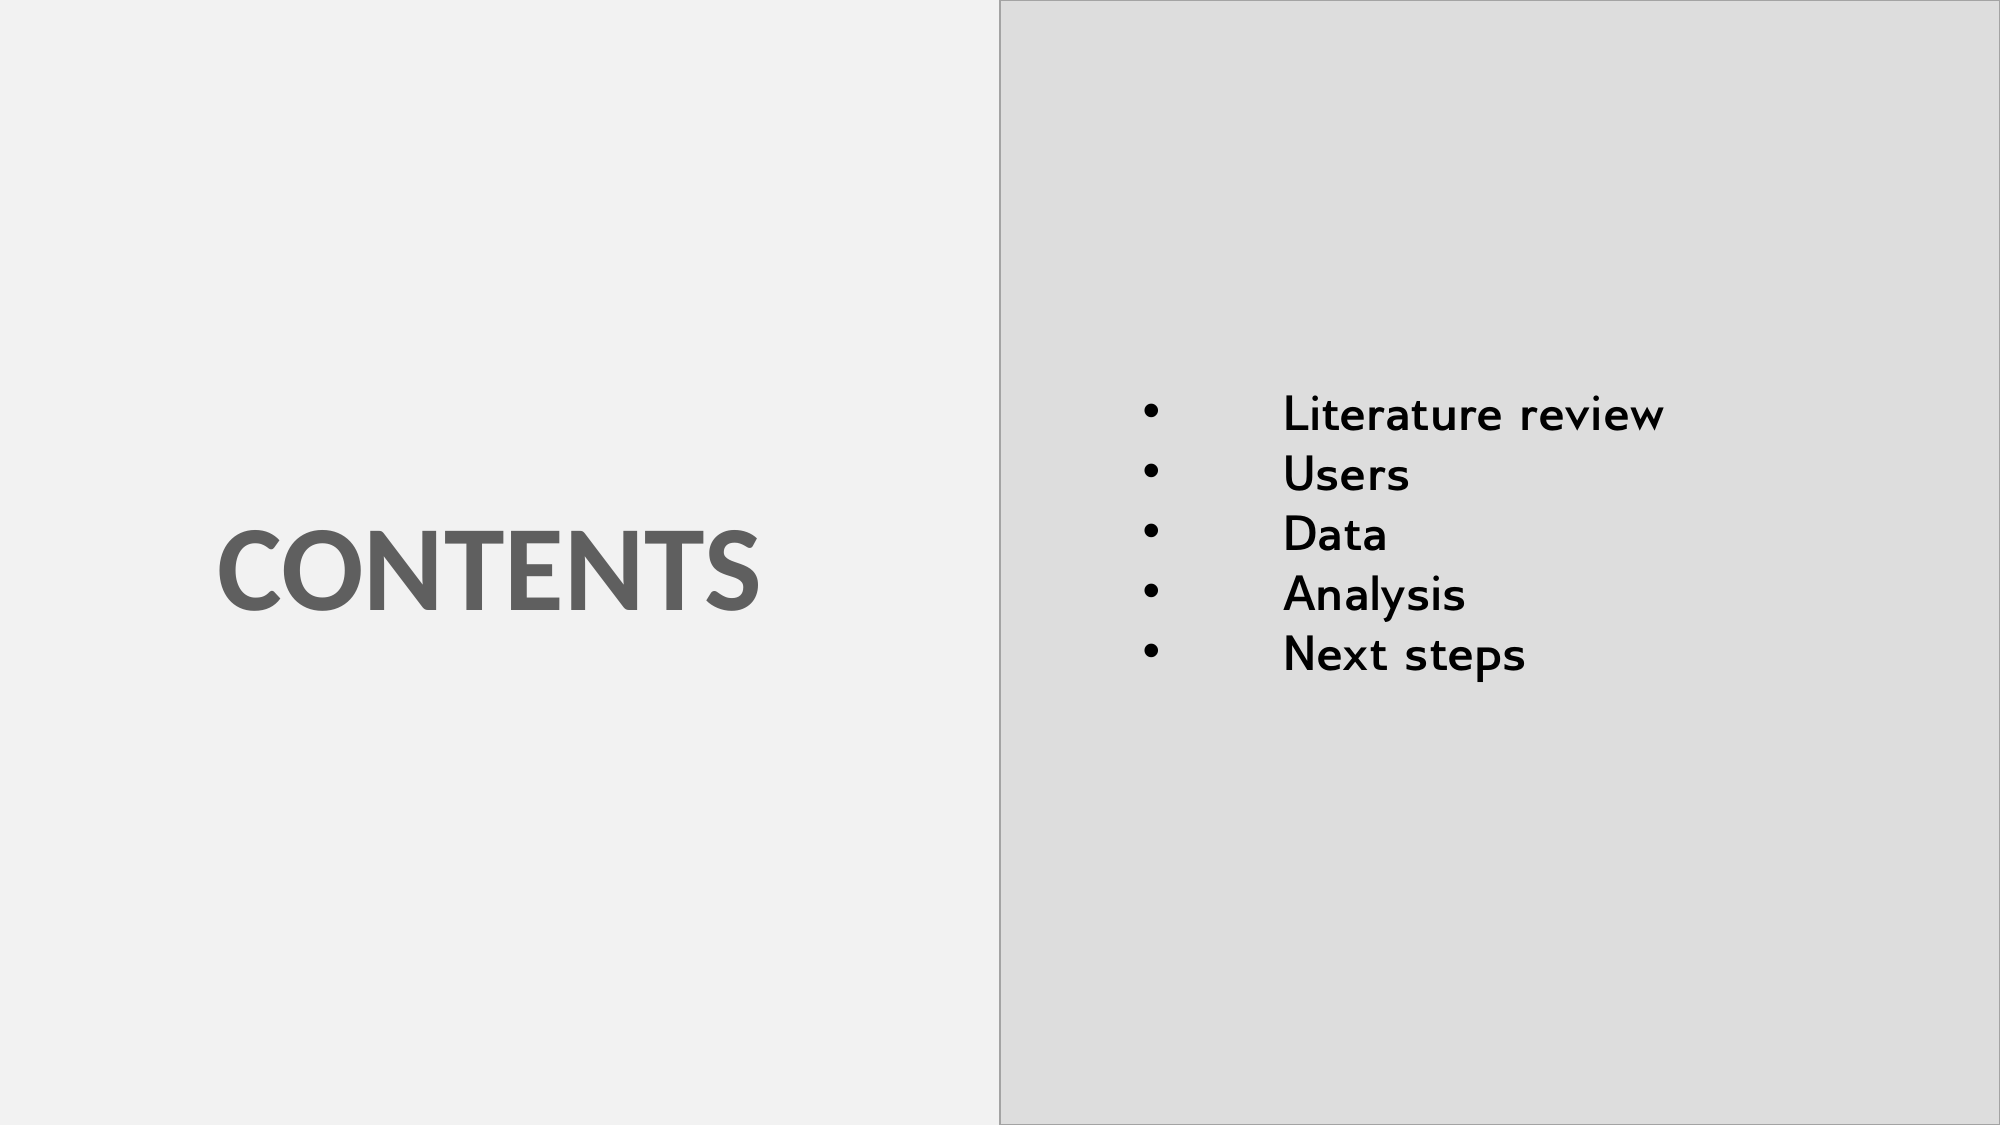

Literature review
Users
Data
Analysis
Next steps
CONTENTS